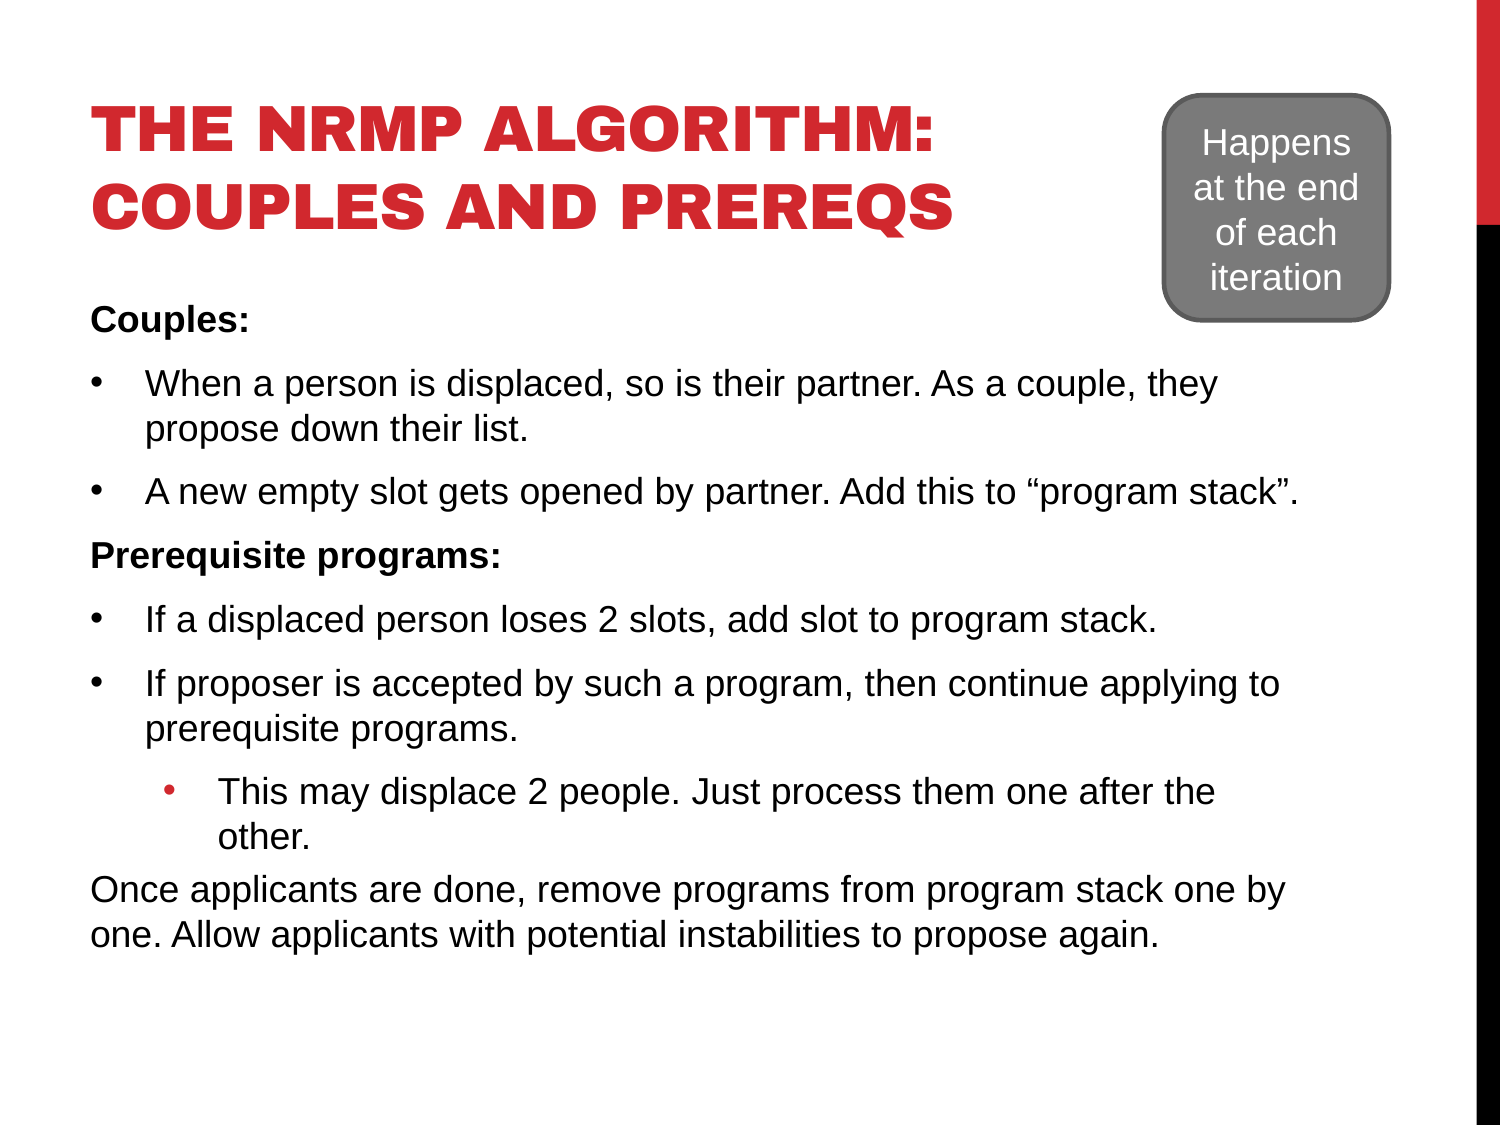

# The NRMP Algorithm: Couples and Prereqs
Happens at the end of each iteration
Couples:
When a person is displaced, so is their partner. As a couple, they propose down their list.
A new empty slot gets opened by partner. Add this to “program stack”.
Prerequisite programs:
If a displaced person loses 2 slots, add slot to program stack.
If proposer is accepted by such a program, then continue applying to prerequisite programs.
This may displace 2 people. Just process them one after the other.
Once applicants are done, remove programs from program stack one by one. Allow applicants with potential instabilities to propose again.